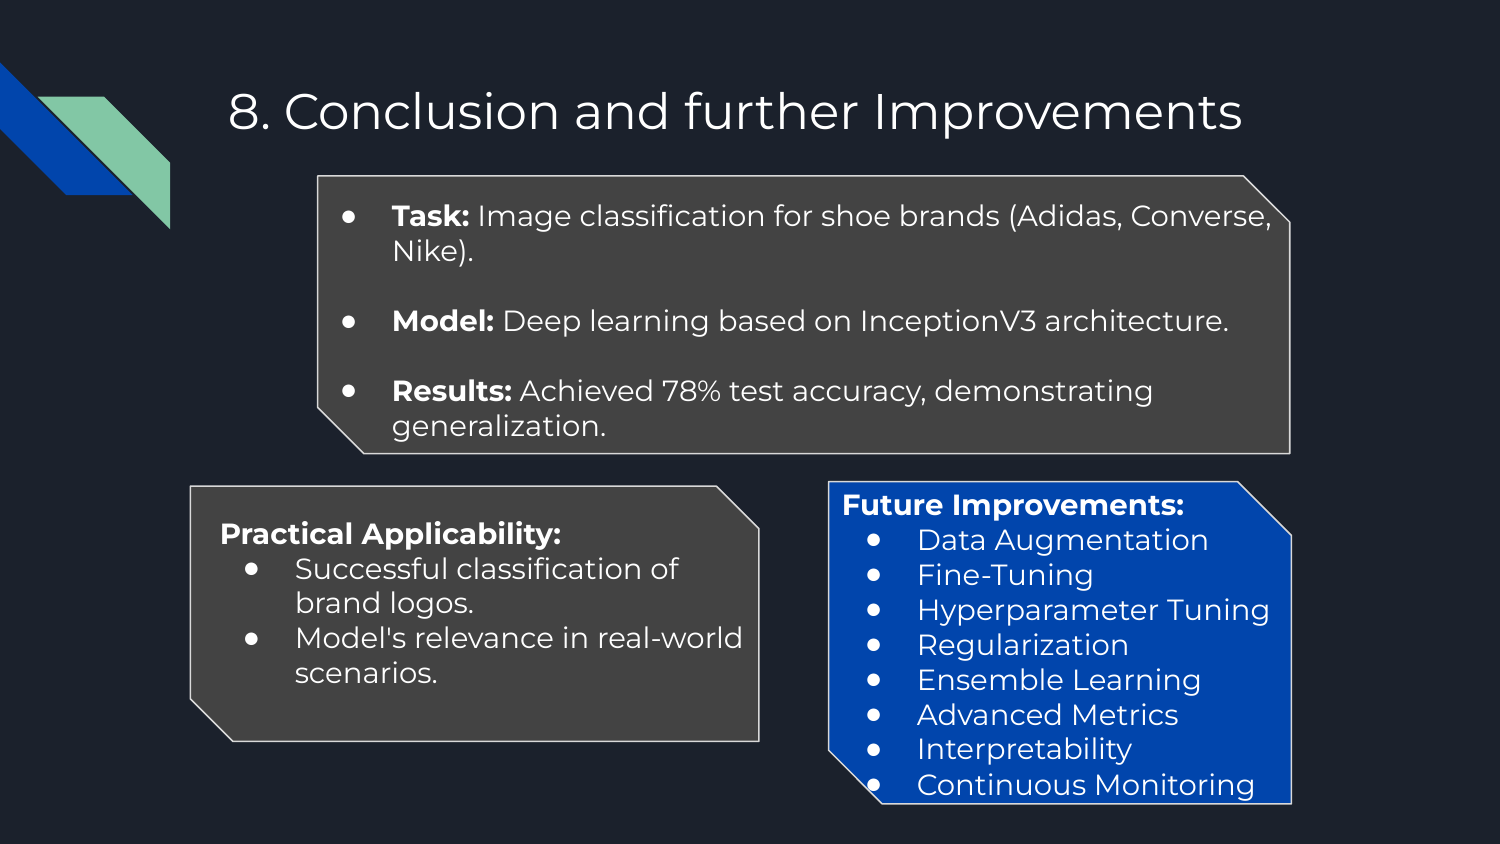

# 8. Conclusion and further Improvements

Task: Image classification for shoe brands (Adidas, Converse, Nike).

Model: Deep learning based on InceptionV3 architecture.

Results: Achieved 78% test accuracy, demonstrating generalization.
Future Improvements:
Data Augmentation
Fine-Tuning
Hyperparameter Tuning
Regularization
Ensemble Learning
Advanced Metrics
Interpretability
Continuous Monitoring

Practical Applicability:
Successful classification of brand logos.
Model's relevance in real-world scenarios.